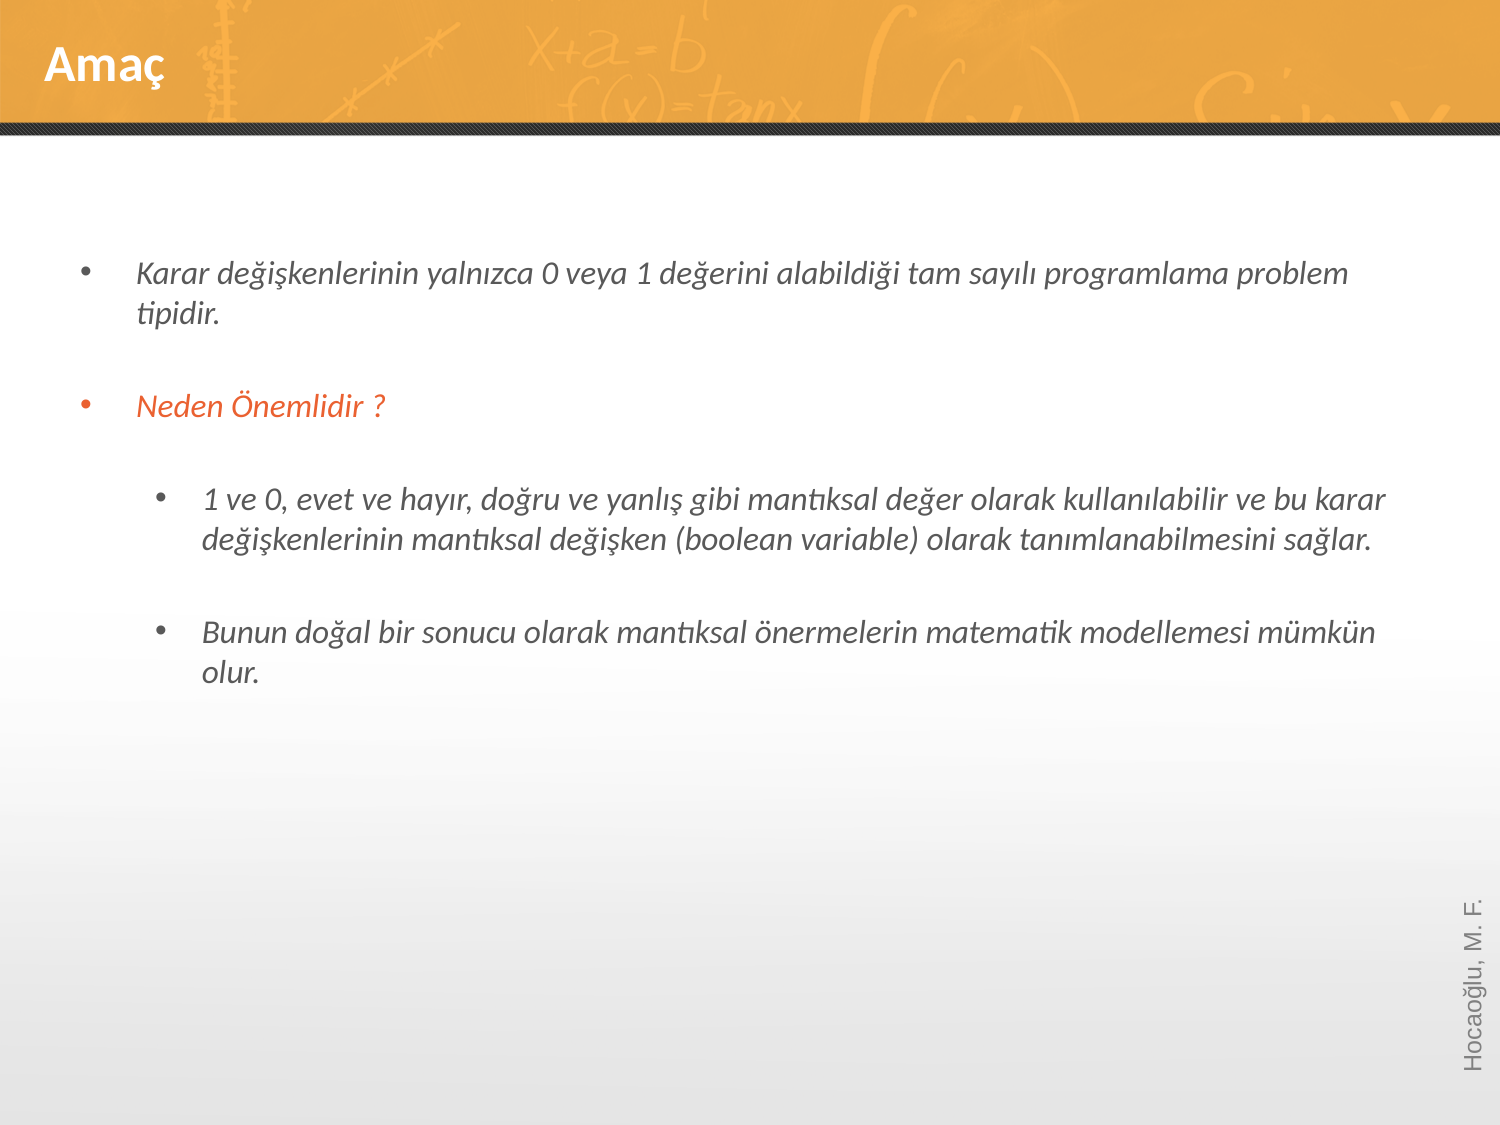

# Amaç
Karar değişkenlerinin yalnızca 0 veya 1 değerini alabildiği tam sayılı programlama problem tipidir.

Neden Önemlidir ?

1 ve 0, evet ve hayır, doğru ve yanlış gibi mantıksal değer olarak kullanılabilir ve bu karar değişkenlerinin mantıksal değişken (boolean variable) olarak tanımlanabilmesini sağlar.

Bunun doğal bir sonucu olarak mantıksal önermelerin matematik modellemesi mümkün olur.